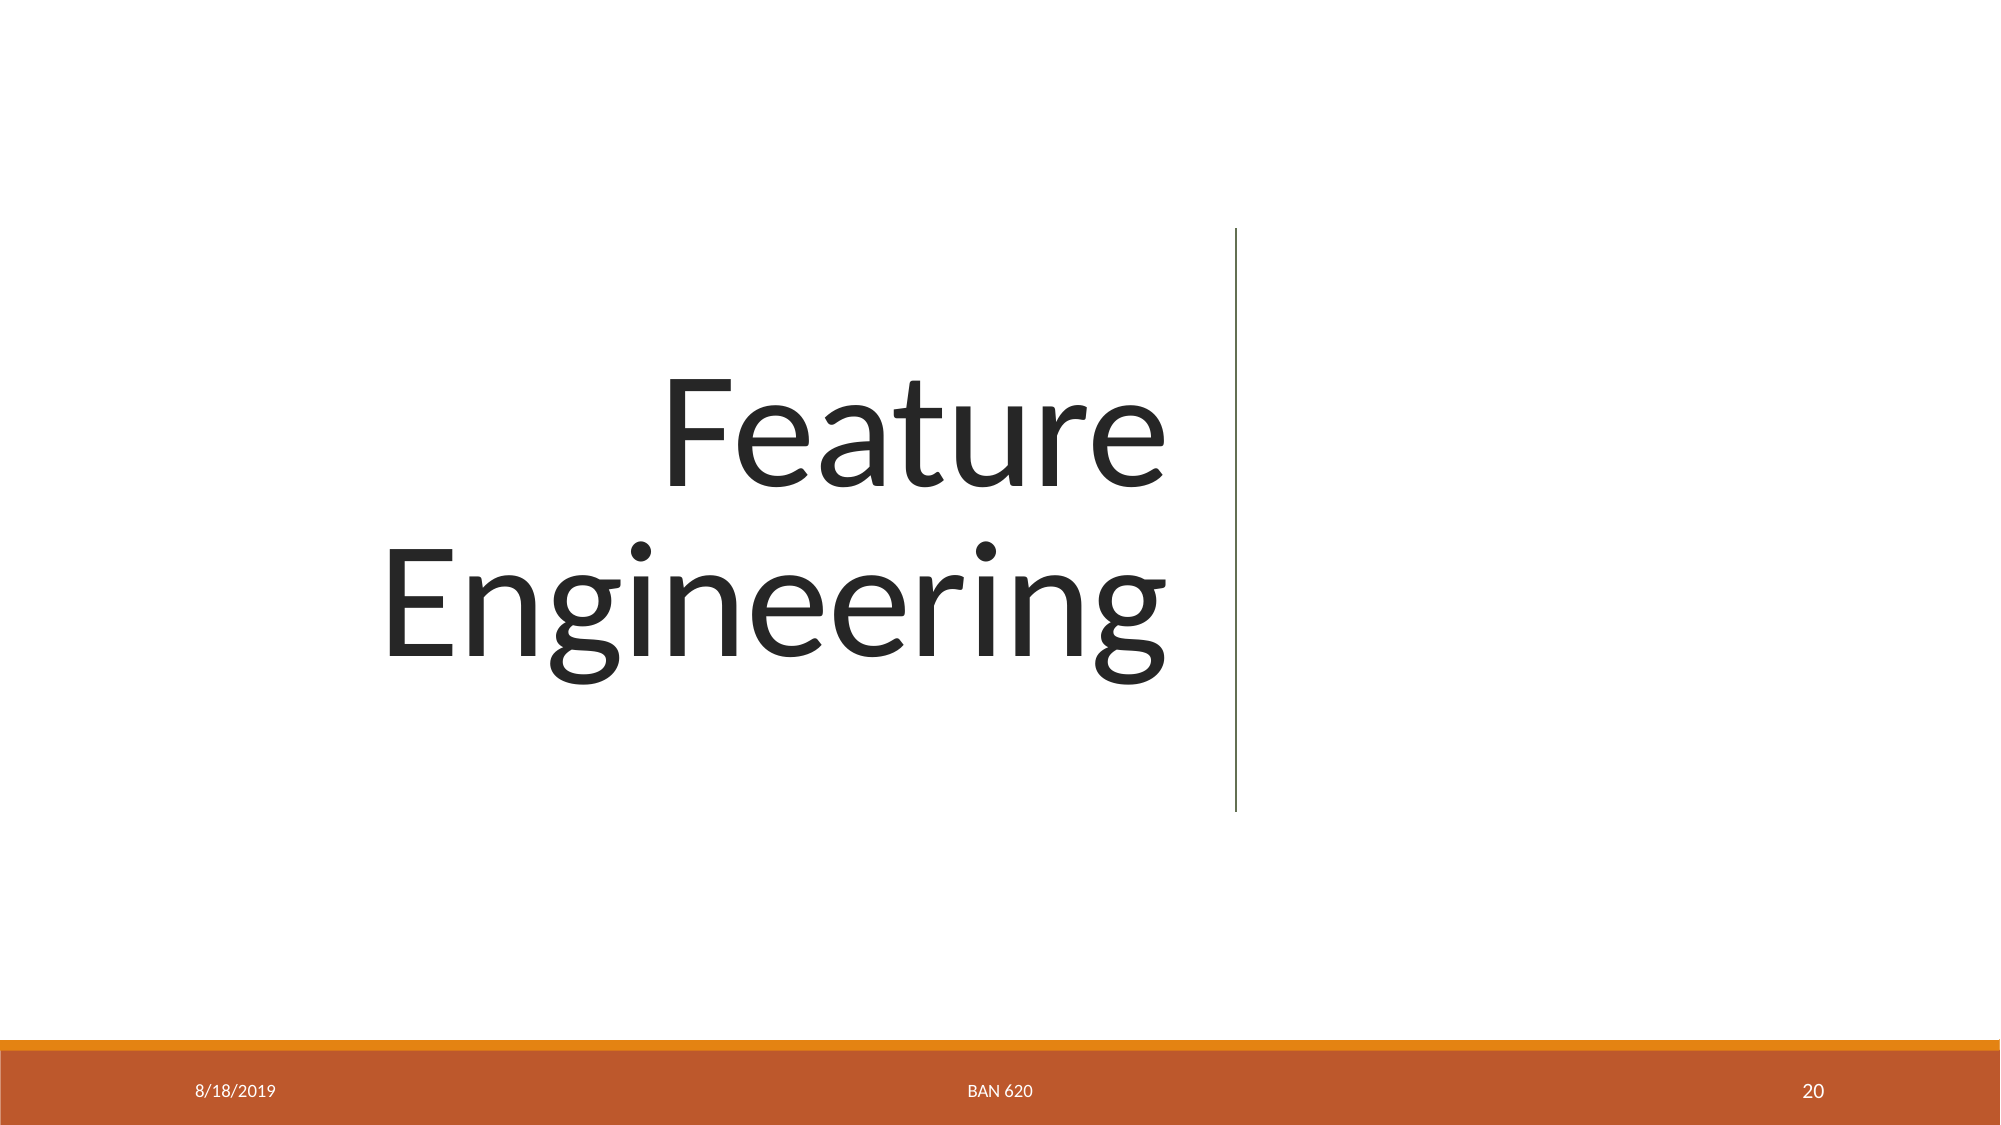

# Feature Engineering

8/18/2019
BAN 620
20